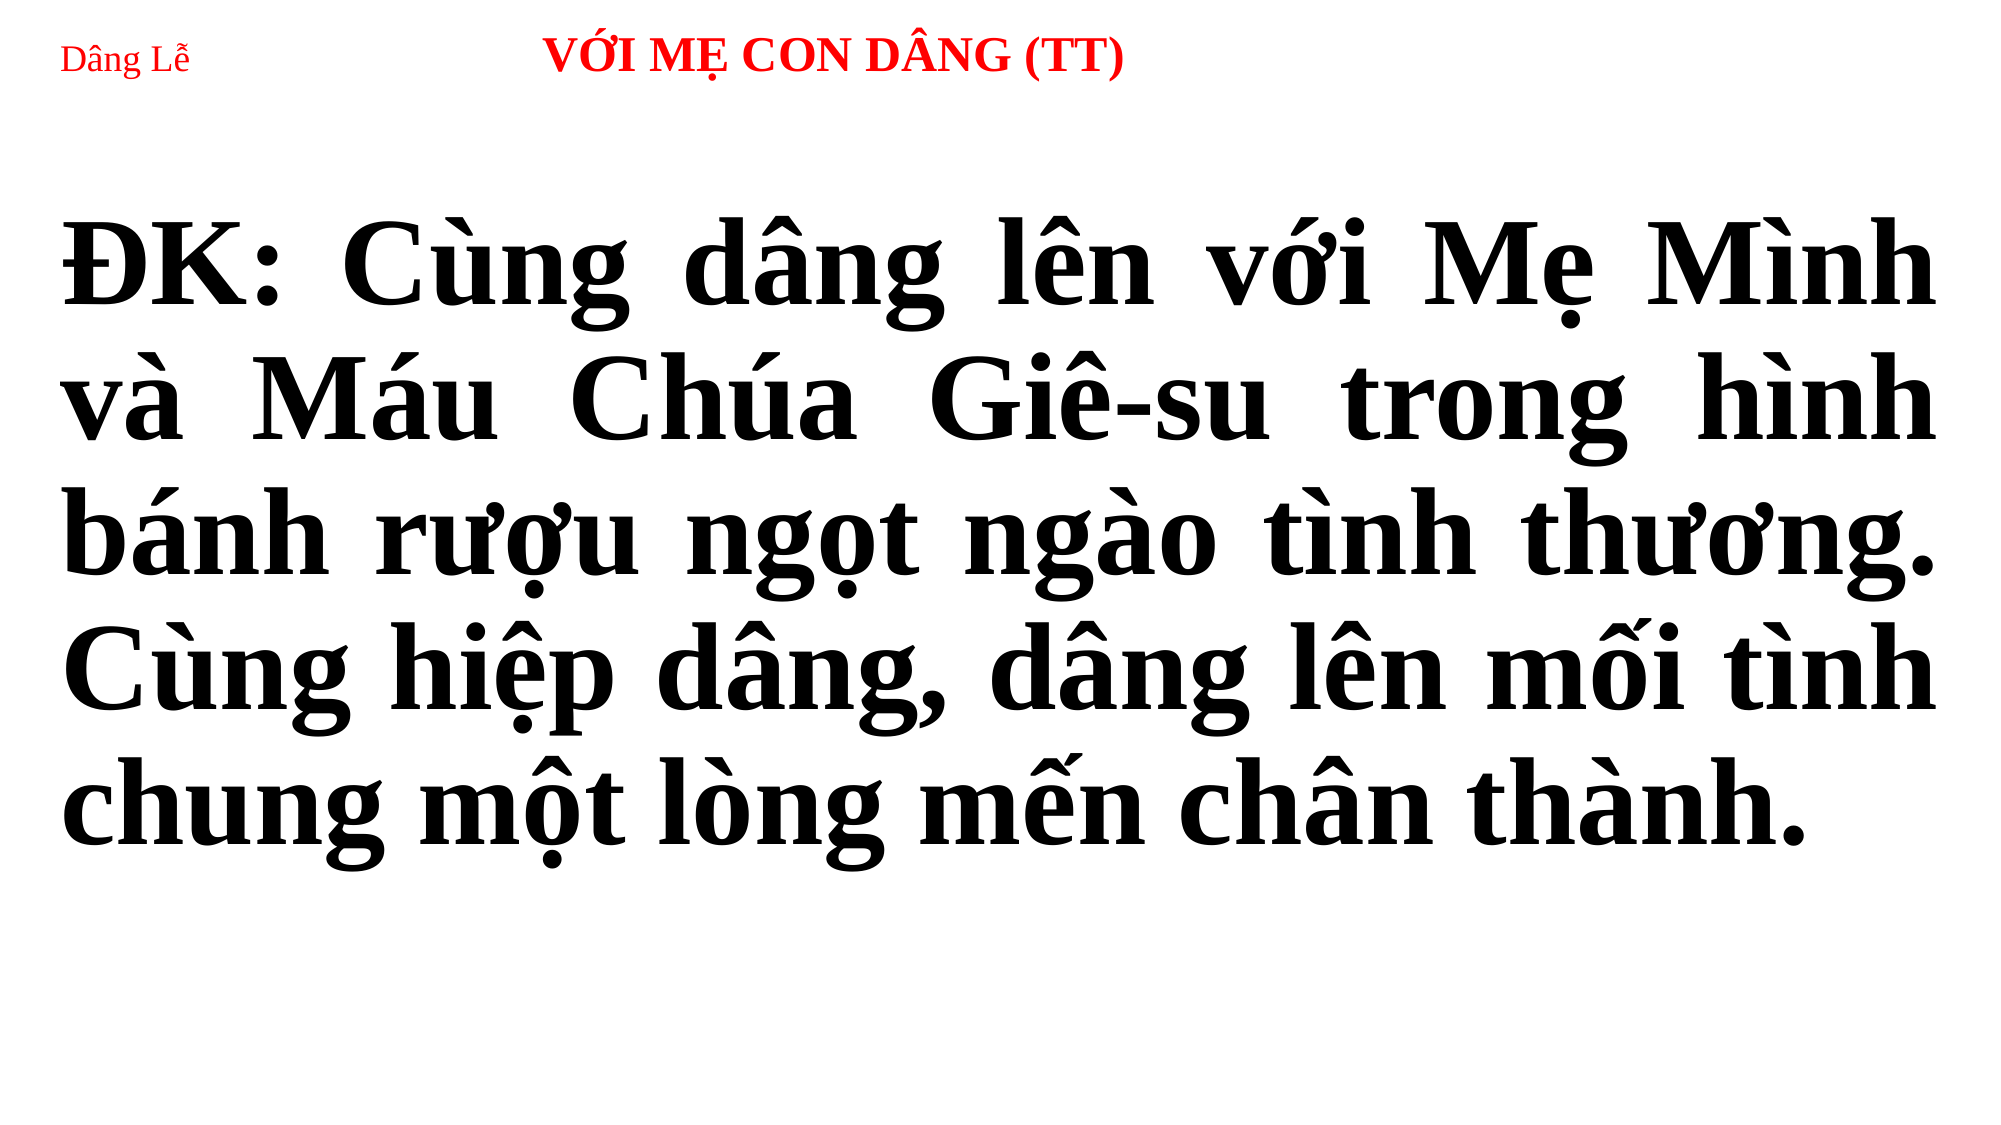

# Dâng Lễ                                     VỚI MẸ CON DÂNG (TT)
ĐK: Cùng dâng lên với Mẹ Mình và Máu Chúa Giê-su trong hình bánh rượu ngọt ngào tình thương. Cùng hiệp dâng, dâng lên mối tình chung một lòng mến chân thành.